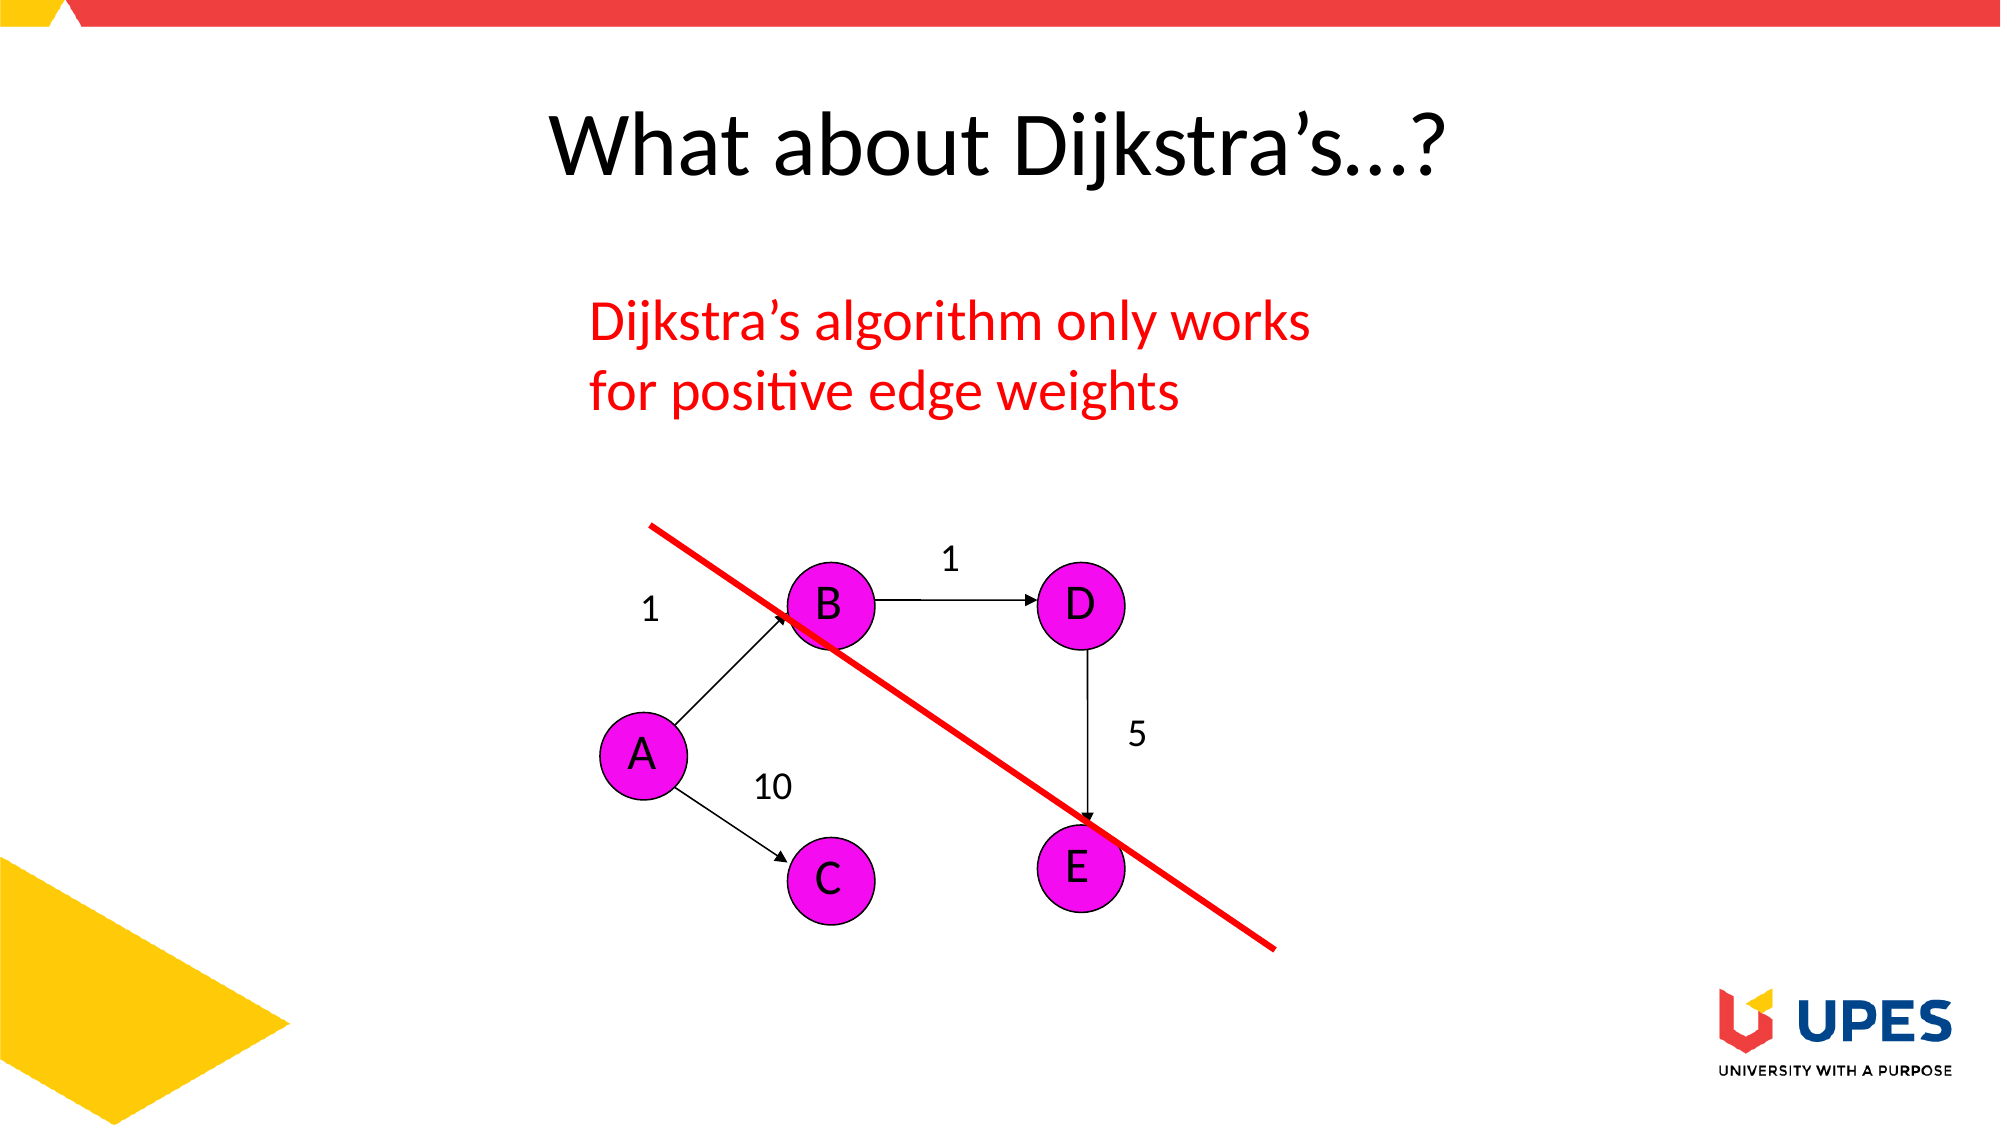

# What about Dijkstra’s…?
Dijkstra’s algorithm only works for positive edge weights

1

B

D
1

5

A
10

E

C